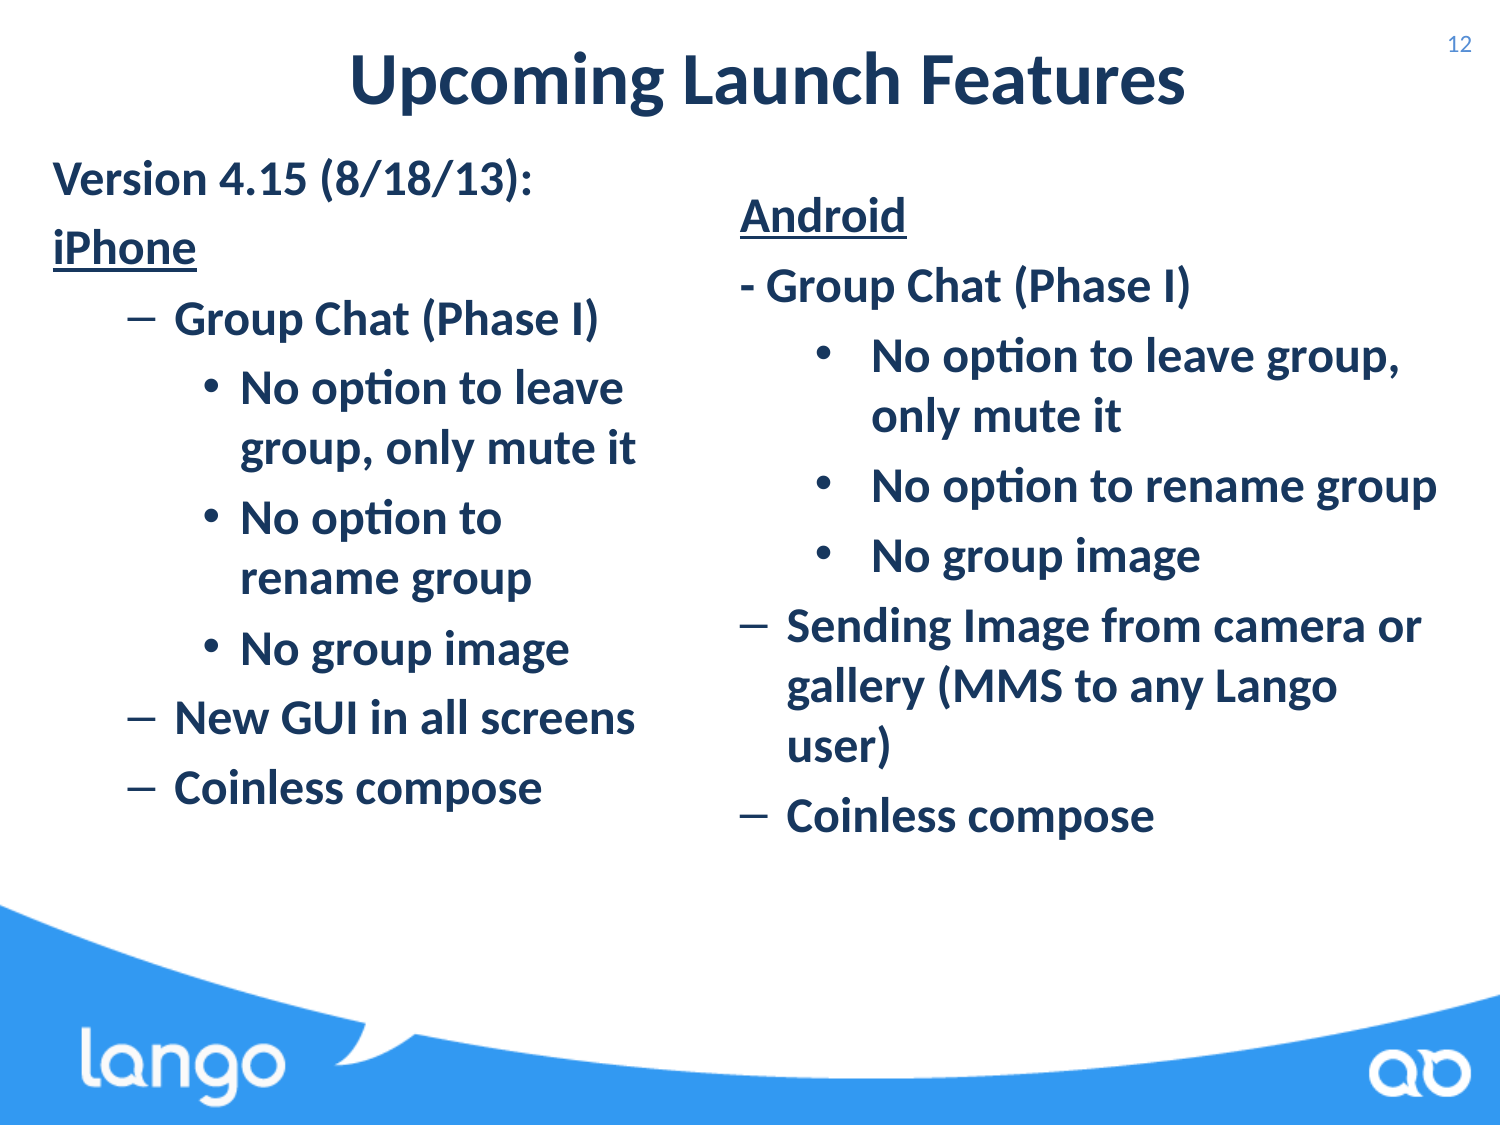

# Upcoming Launch Features
12
Version 4.15 (8/18/13):
iPhone
Group Chat (Phase I)
No option to leave group, only mute it
No option to rename group
No group image
New GUI in all screens
Coinless compose
Android
- Group Chat (Phase I)
No option to leave group, only mute it
No option to rename group
No group image
Sending Image from camera or gallery (MMS to any Lango user)
Coinless compose